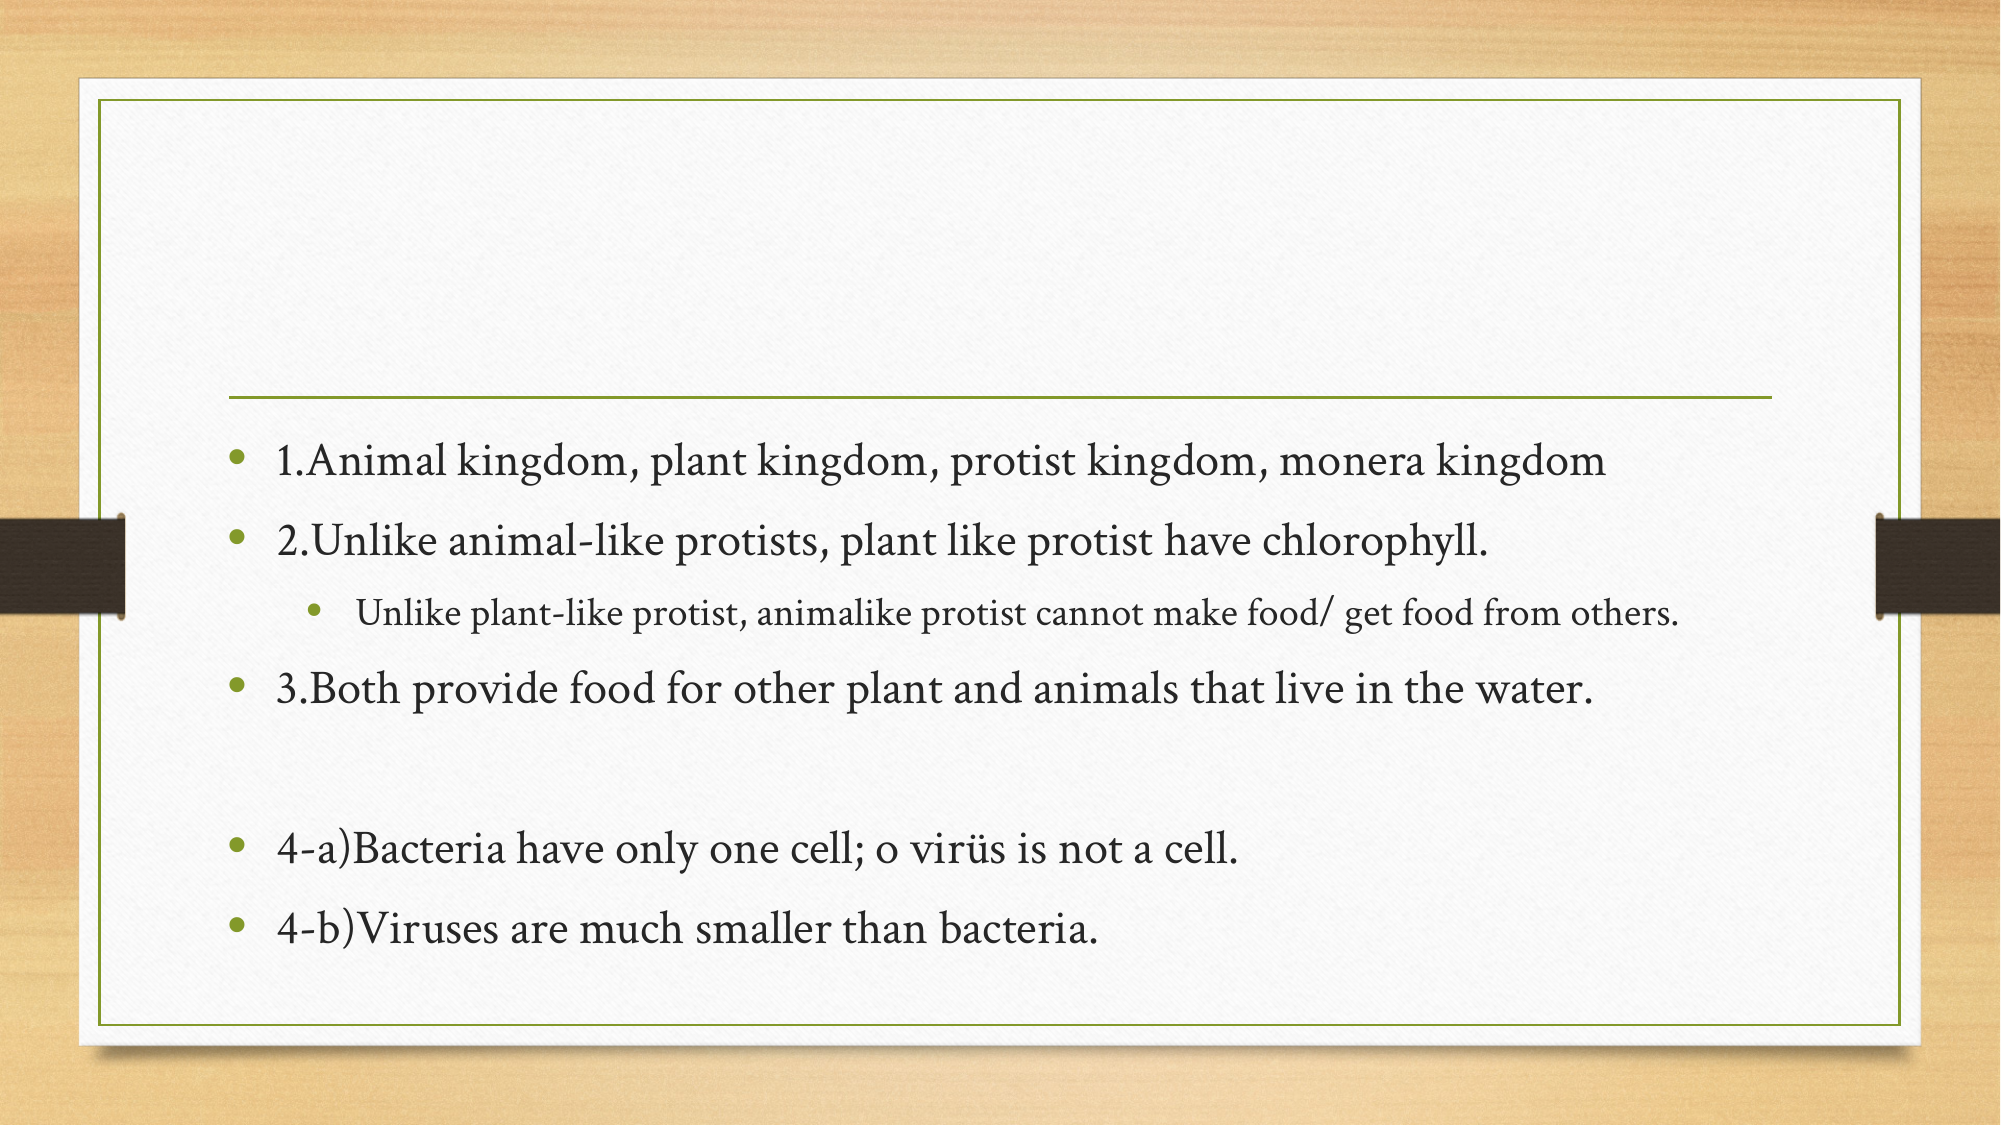

#
1.Animal kingdom, plant kingdom, protist kingdom, monera kingdom
2.Unlike animal-like protists, plant like protist have chlorophyll.
Unlike plant-like protist, animalike protist cannot make food/ get food from others.
3.Both provide food for other plant and animals that live in the water.

4-a)Bacteria have only one cell; o virüs is not a cell.
4-b)Viruses are much smaller than bacteria.